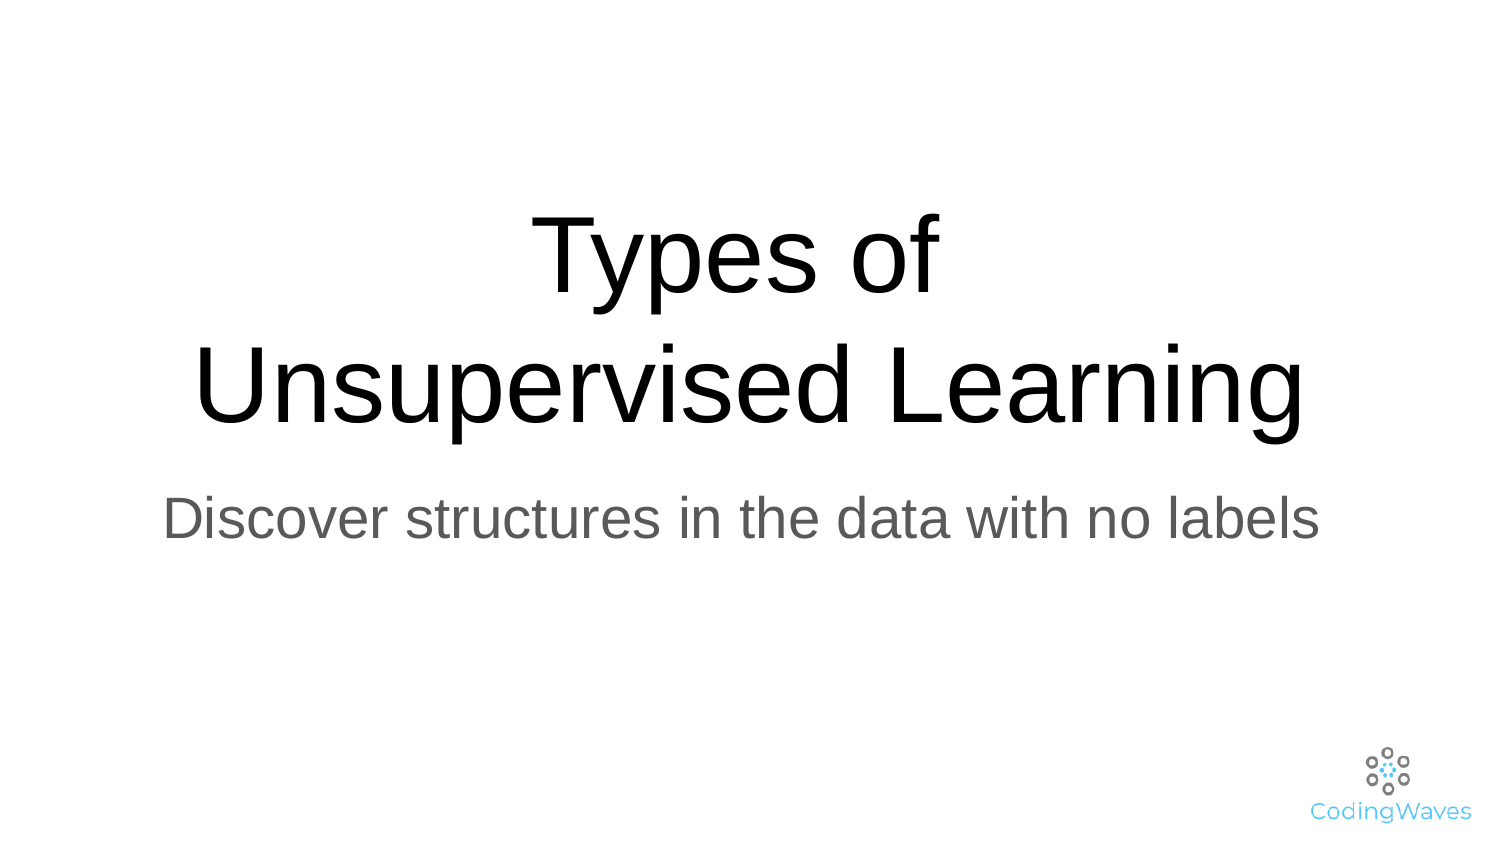

# Types of
Unsupervised Learning
Discover structures in the data with no labels